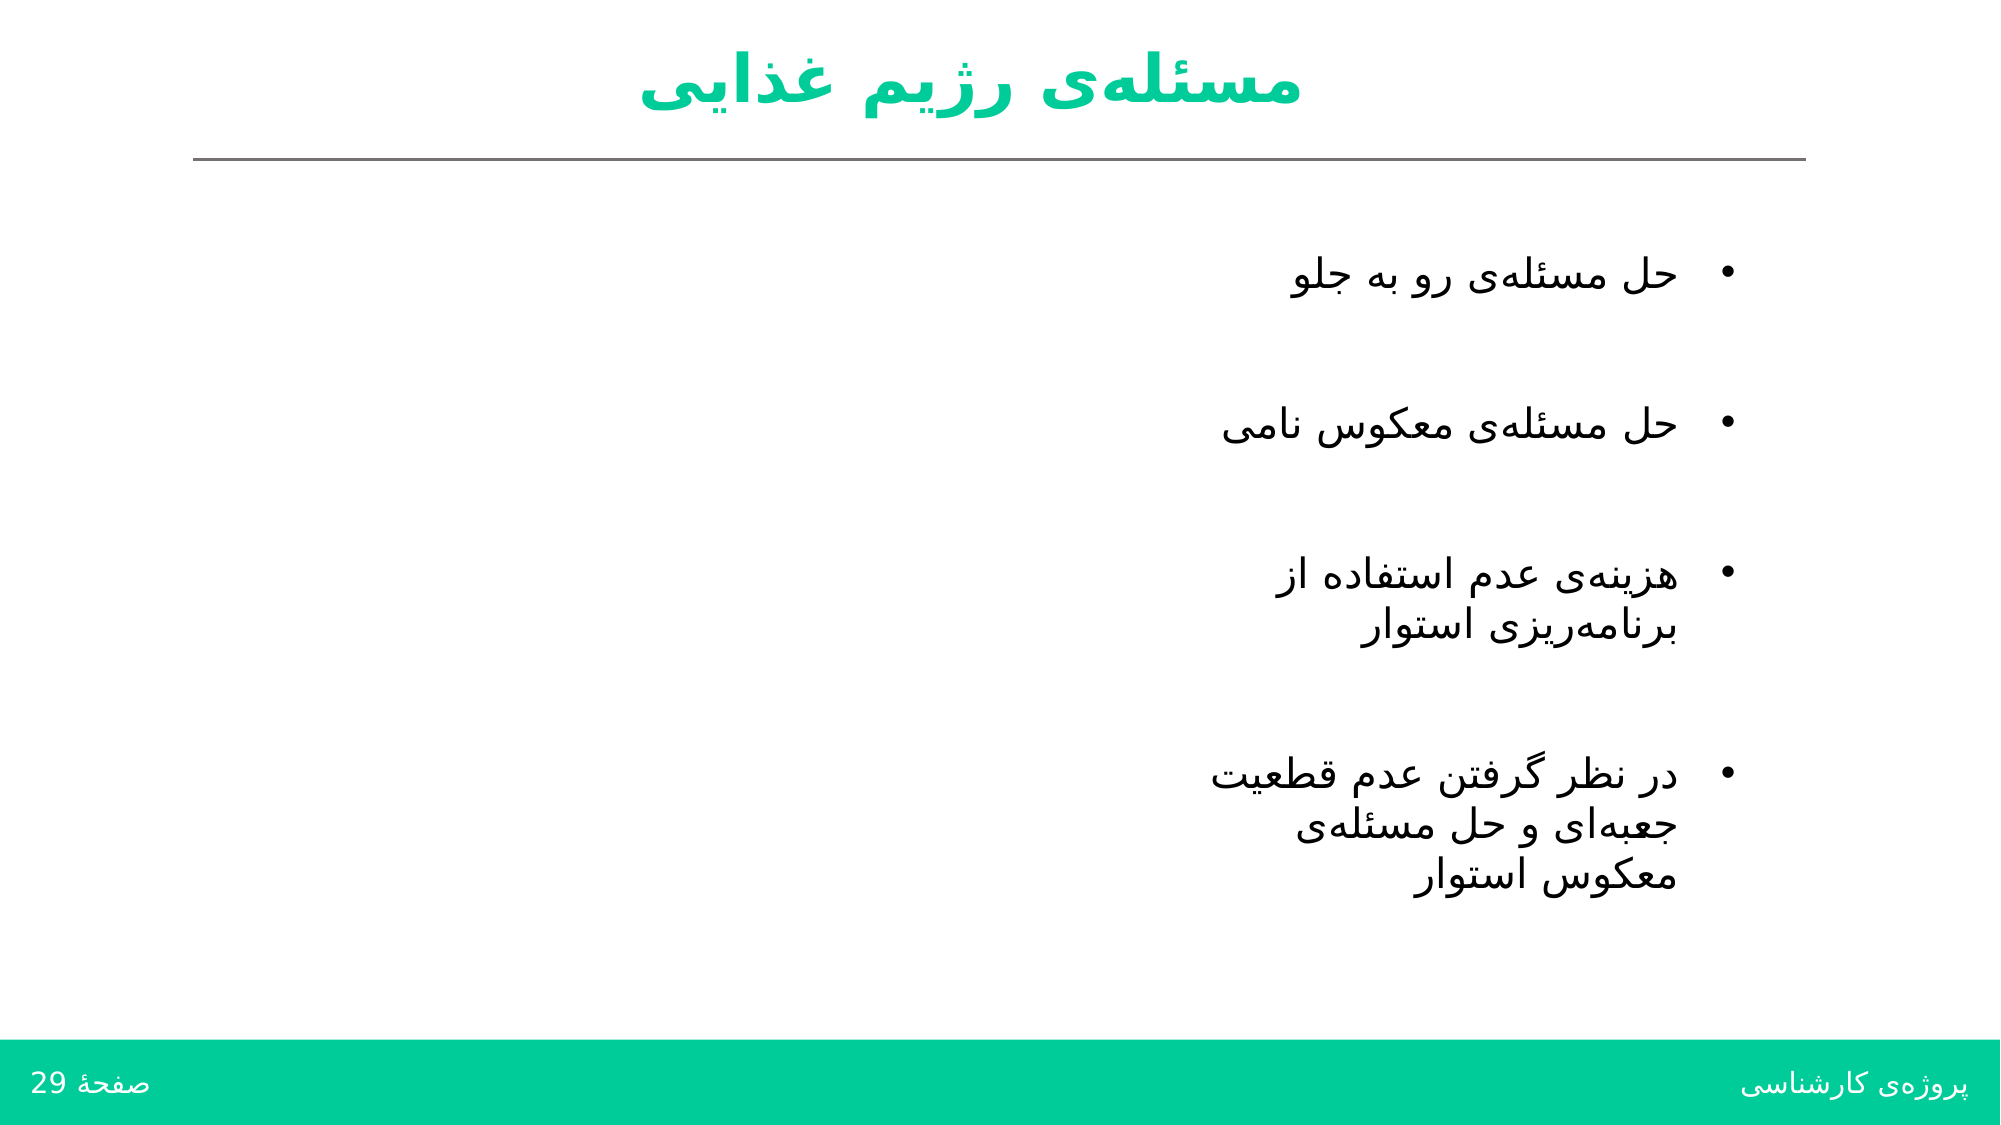

مسئله‌ی رژیم غذایی

حل مسئله‌ی رو به جلو

حل مسئله‌ی معکوس نامی

هزینه‌ی عدم استفاده از برنامه‌ریزی استوار

در نظر گرفتن عدم قطعیت جعبه‌ای و حل مسئله‌ی معکوس استوار

صفحۀ 29
پروژه‌ی کارشناسی